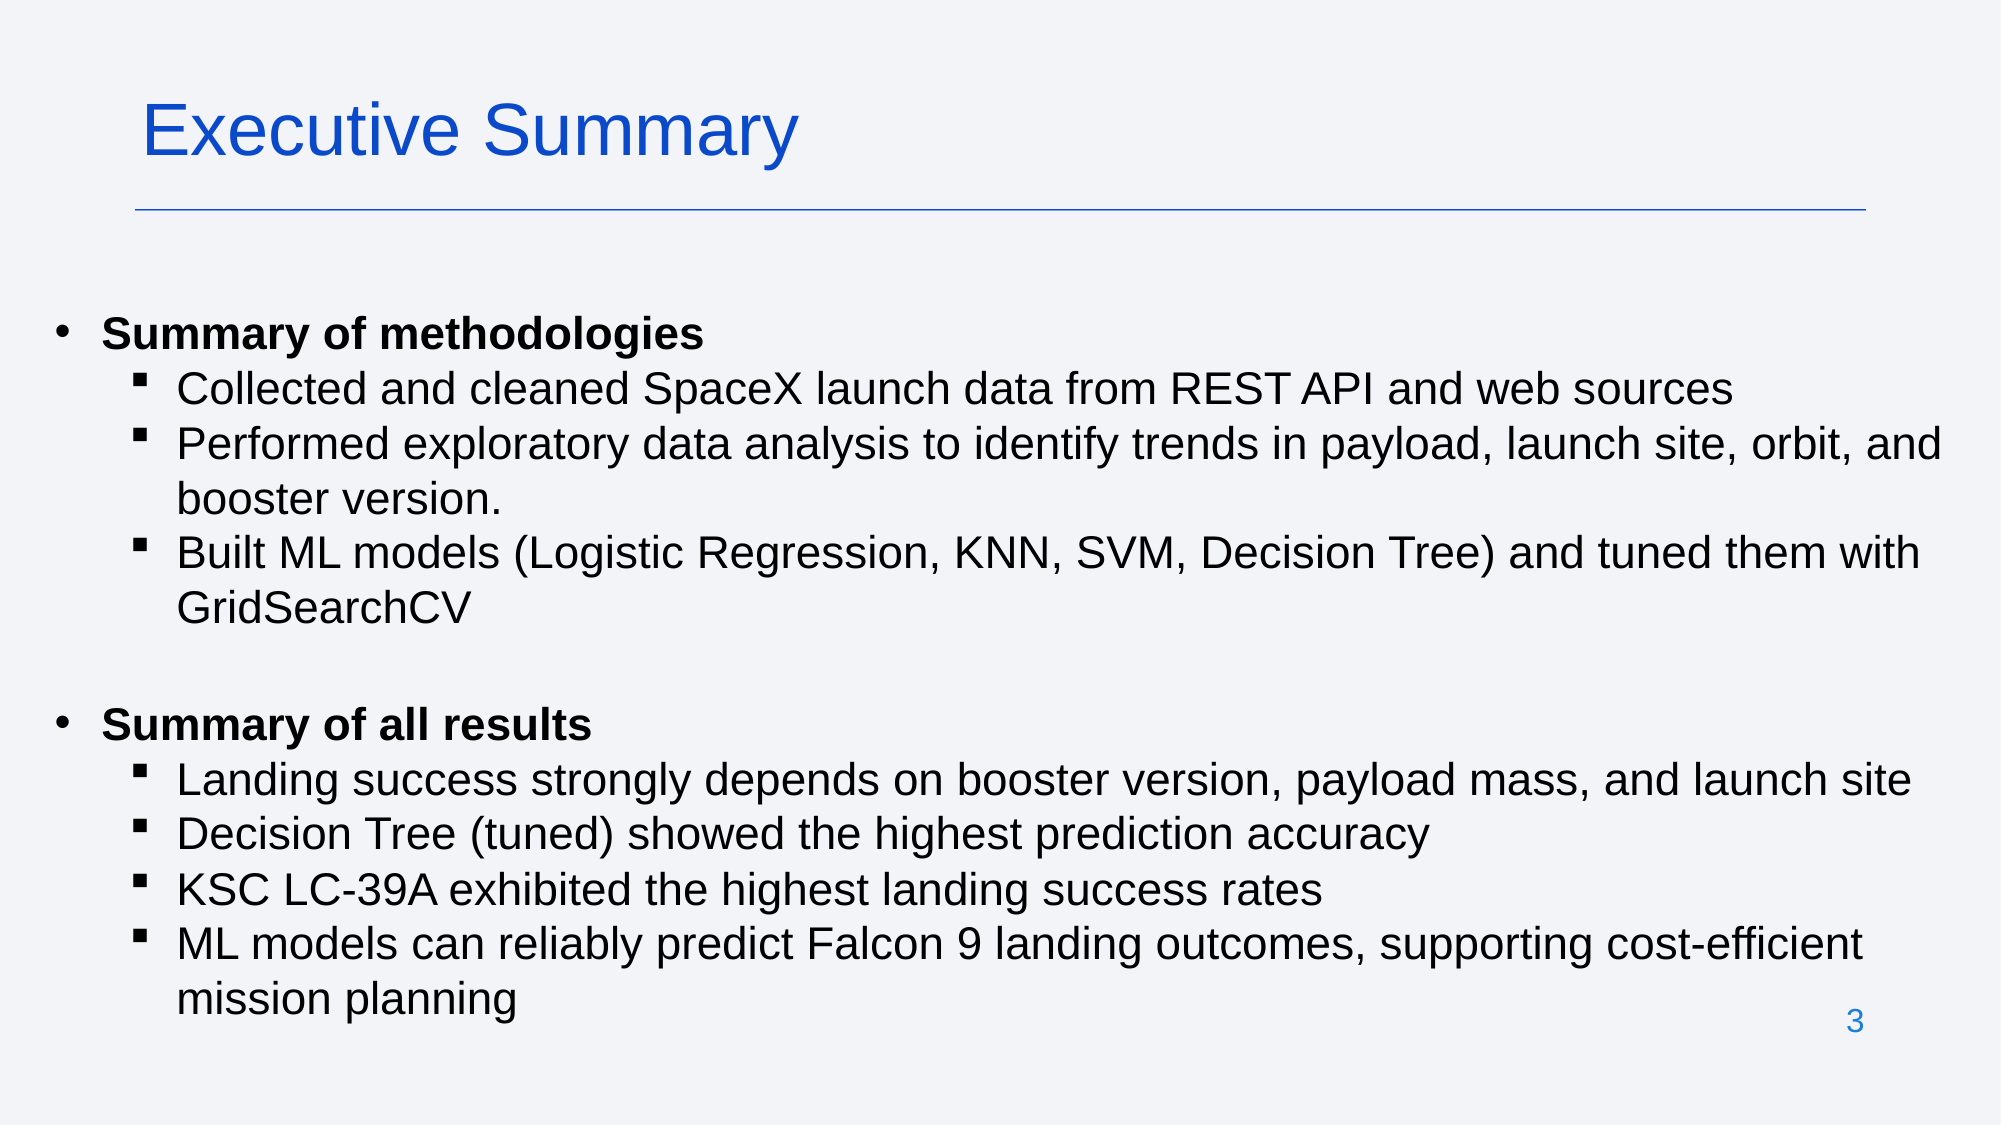

Executive Summary
Summary of methodologies
Collected and cleaned SpaceX launch data from REST API and web sources
Performed exploratory data analysis to identify trends in payload, launch site, orbit, and booster version.
Built ML models (Logistic Regression, KNN, SVM, Decision Tree) and tuned them with GridSearchCV
Summary of all results
Landing success strongly depends on booster version, payload mass, and launch site
Decision Tree (tuned) showed the highest prediction accuracy
KSC LC-39A exhibited the highest landing success rates
ML models can reliably predict Falcon 9 landing outcomes, supporting cost-efficient mission planning

3